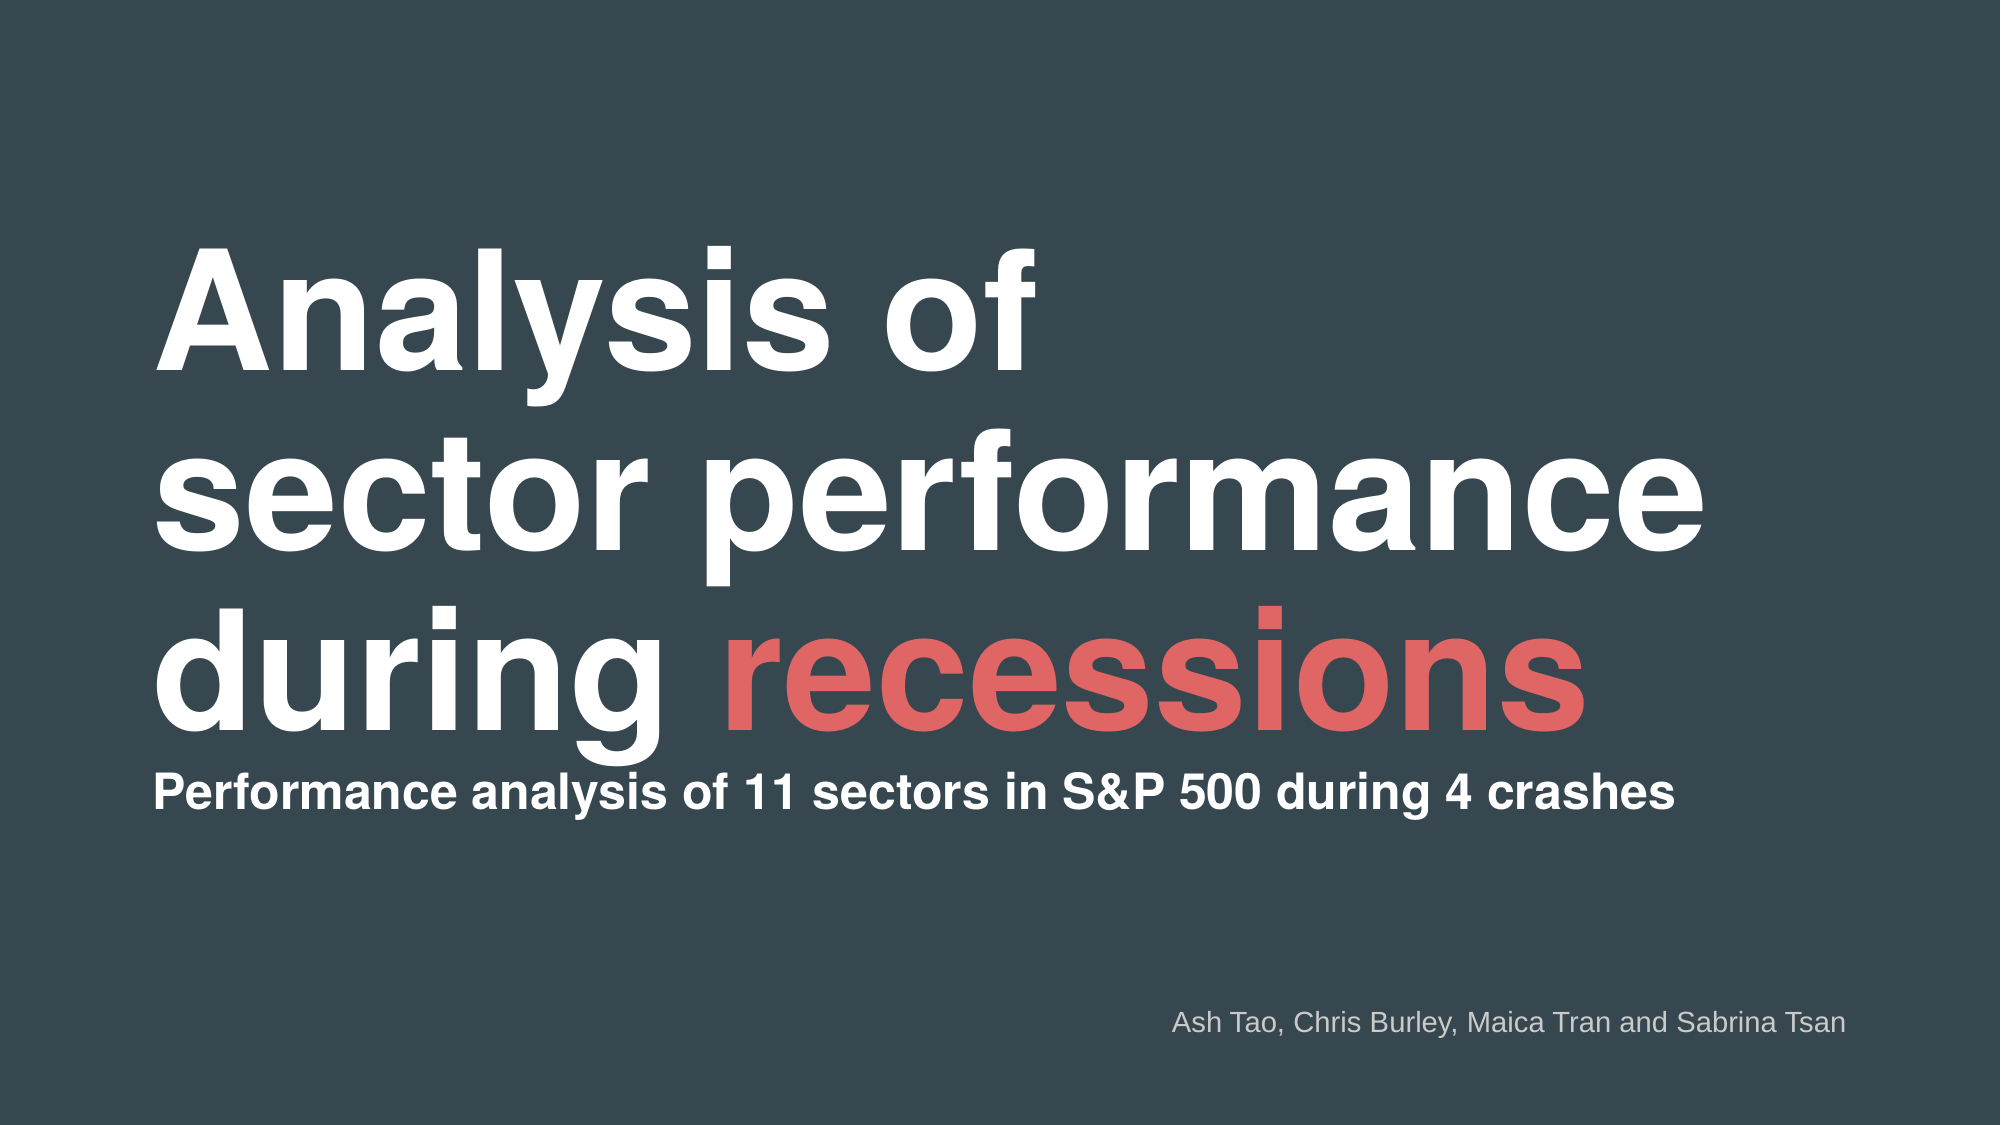

Analysis of
sector performance during recessions
Performance analysis of 11 sectors in S&P 500 during 4 crashes
Ash Tao, Chris Burley, Maica Tran and Sabrina Tsan